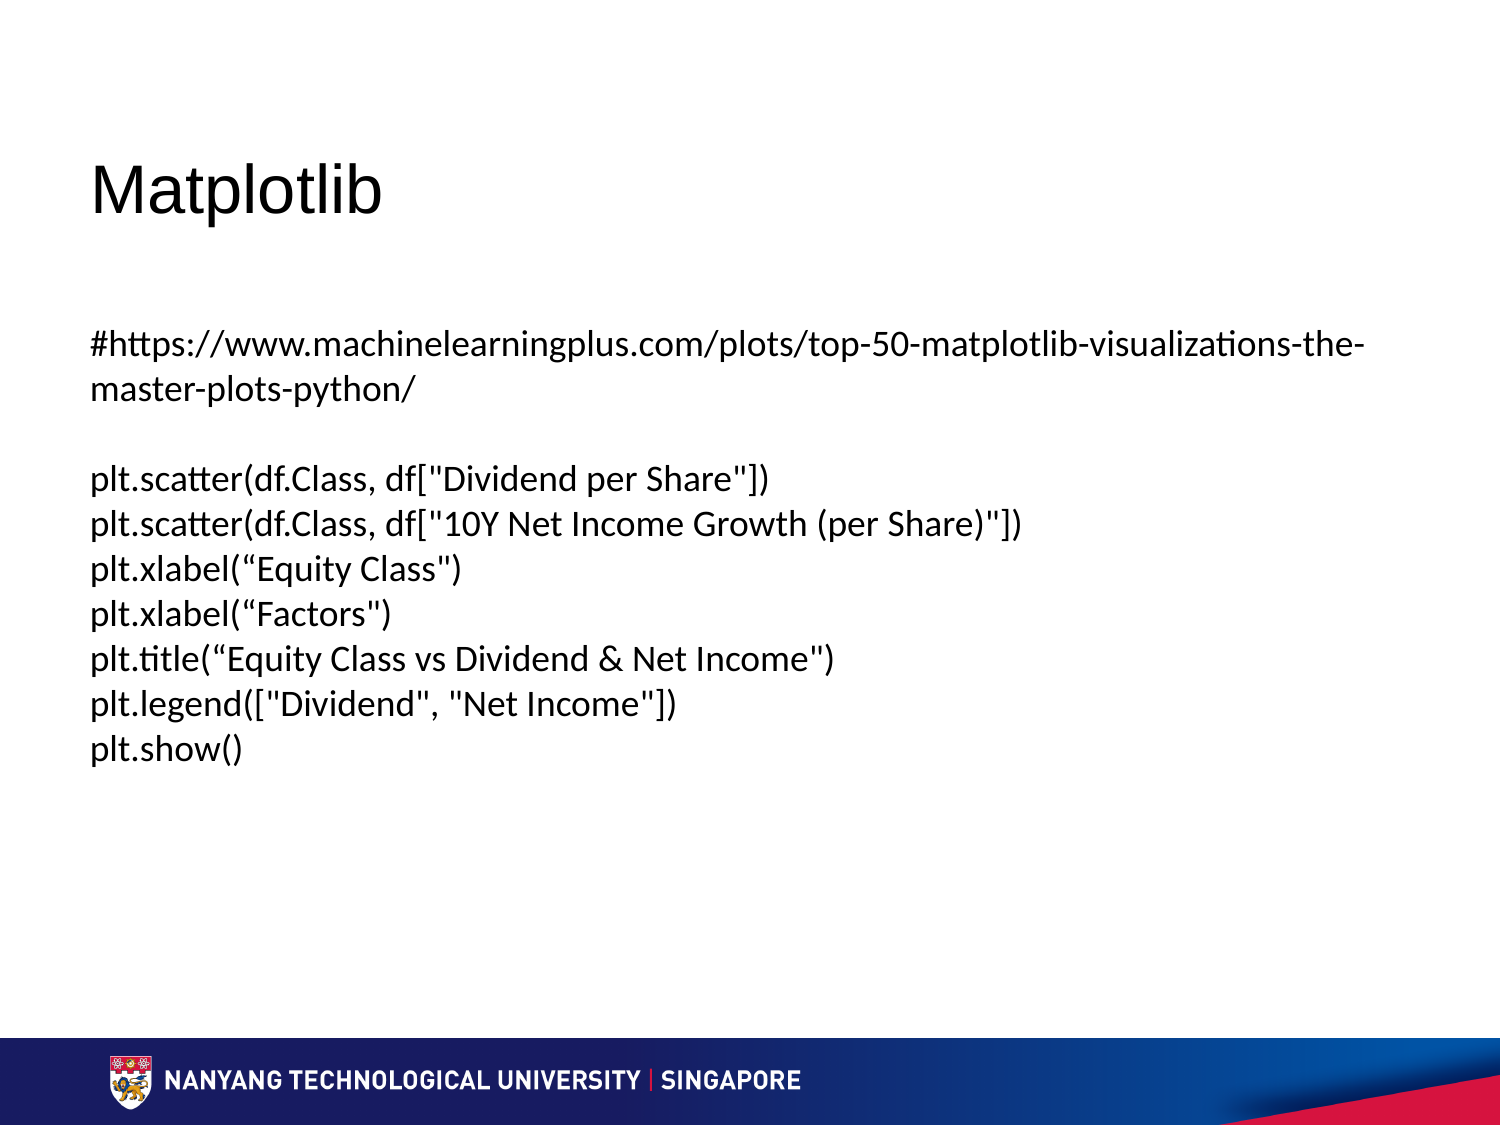

# Matplotlib
#https://www.machinelearningplus.com/plots/top-50-matplotlib-visualizations-the-master-plots-python/

plt.scatter(df.Class, df["Dividend per Share"])
plt.scatter(df.Class, df["10Y Net Income Growth (per Share)"])
plt.xlabel(“Equity Class")
plt.xlabel(“Factors")
plt.title(“Equity Class vs Dividend & Net Income")
plt.legend(["Dividend", "Net Income"])
plt.show()